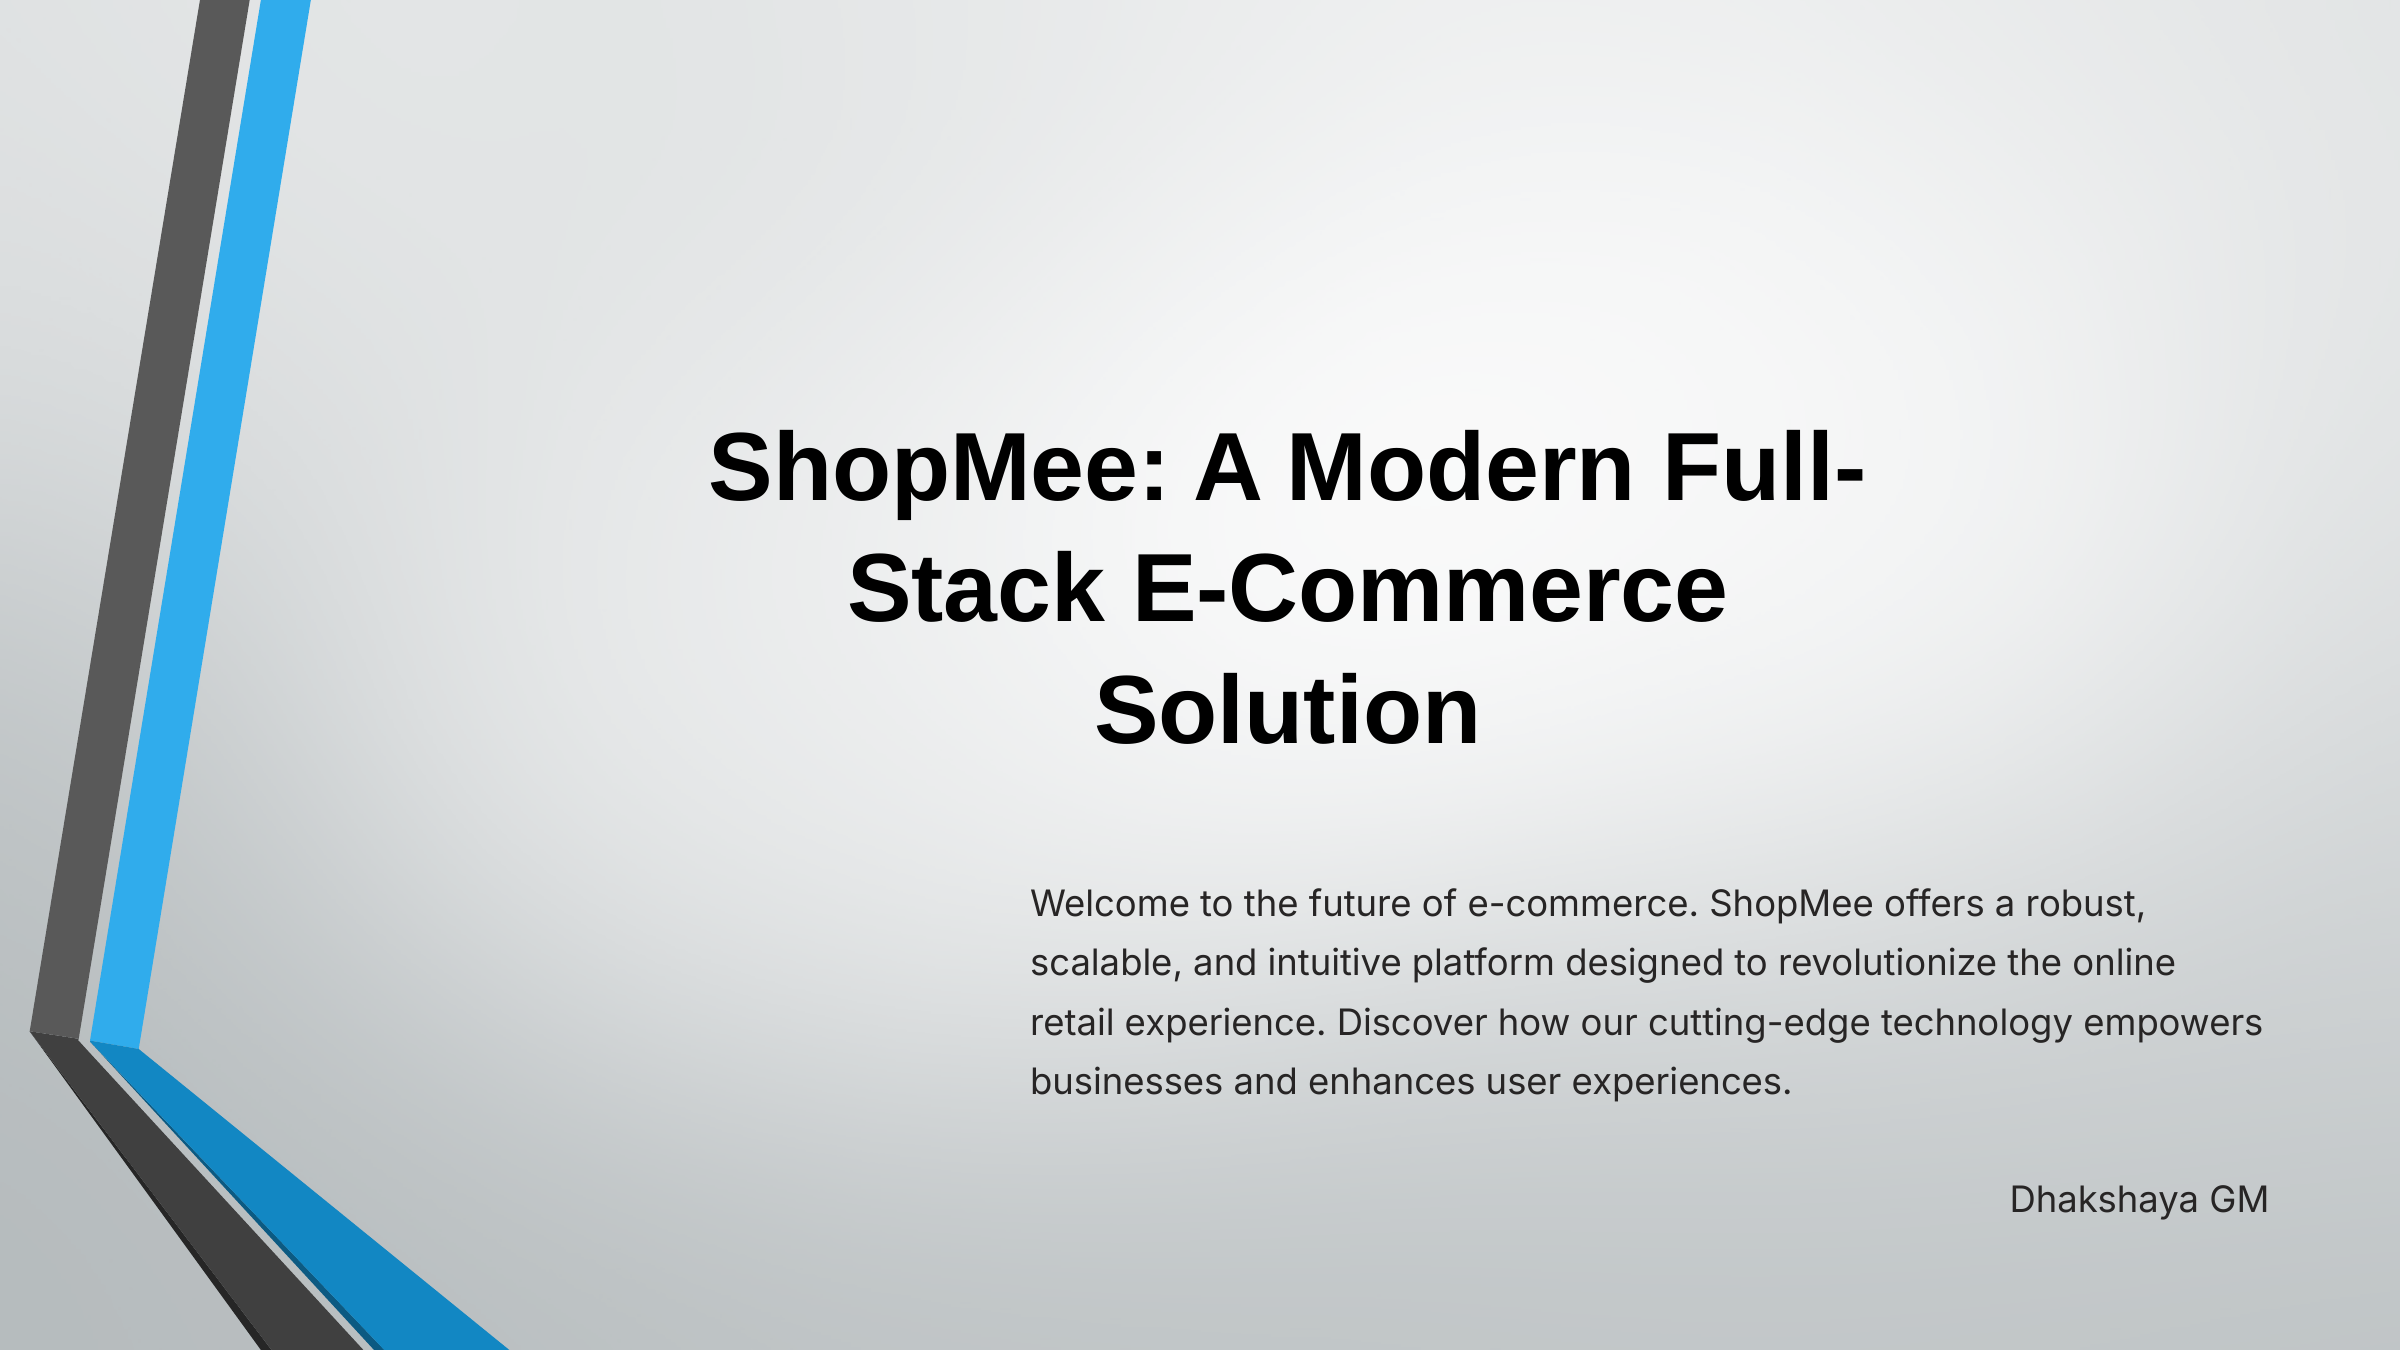

ShopMee: A Modern Full-Stack E-Commerce Solution
Welcome to the future of e-commerce. ShopMee offers a robust, scalable, and intuitive platform designed to revolutionize the online retail experience. Discover how our cutting-edge technology empowers businesses and enhances user experiences.
Dhakshaya GM